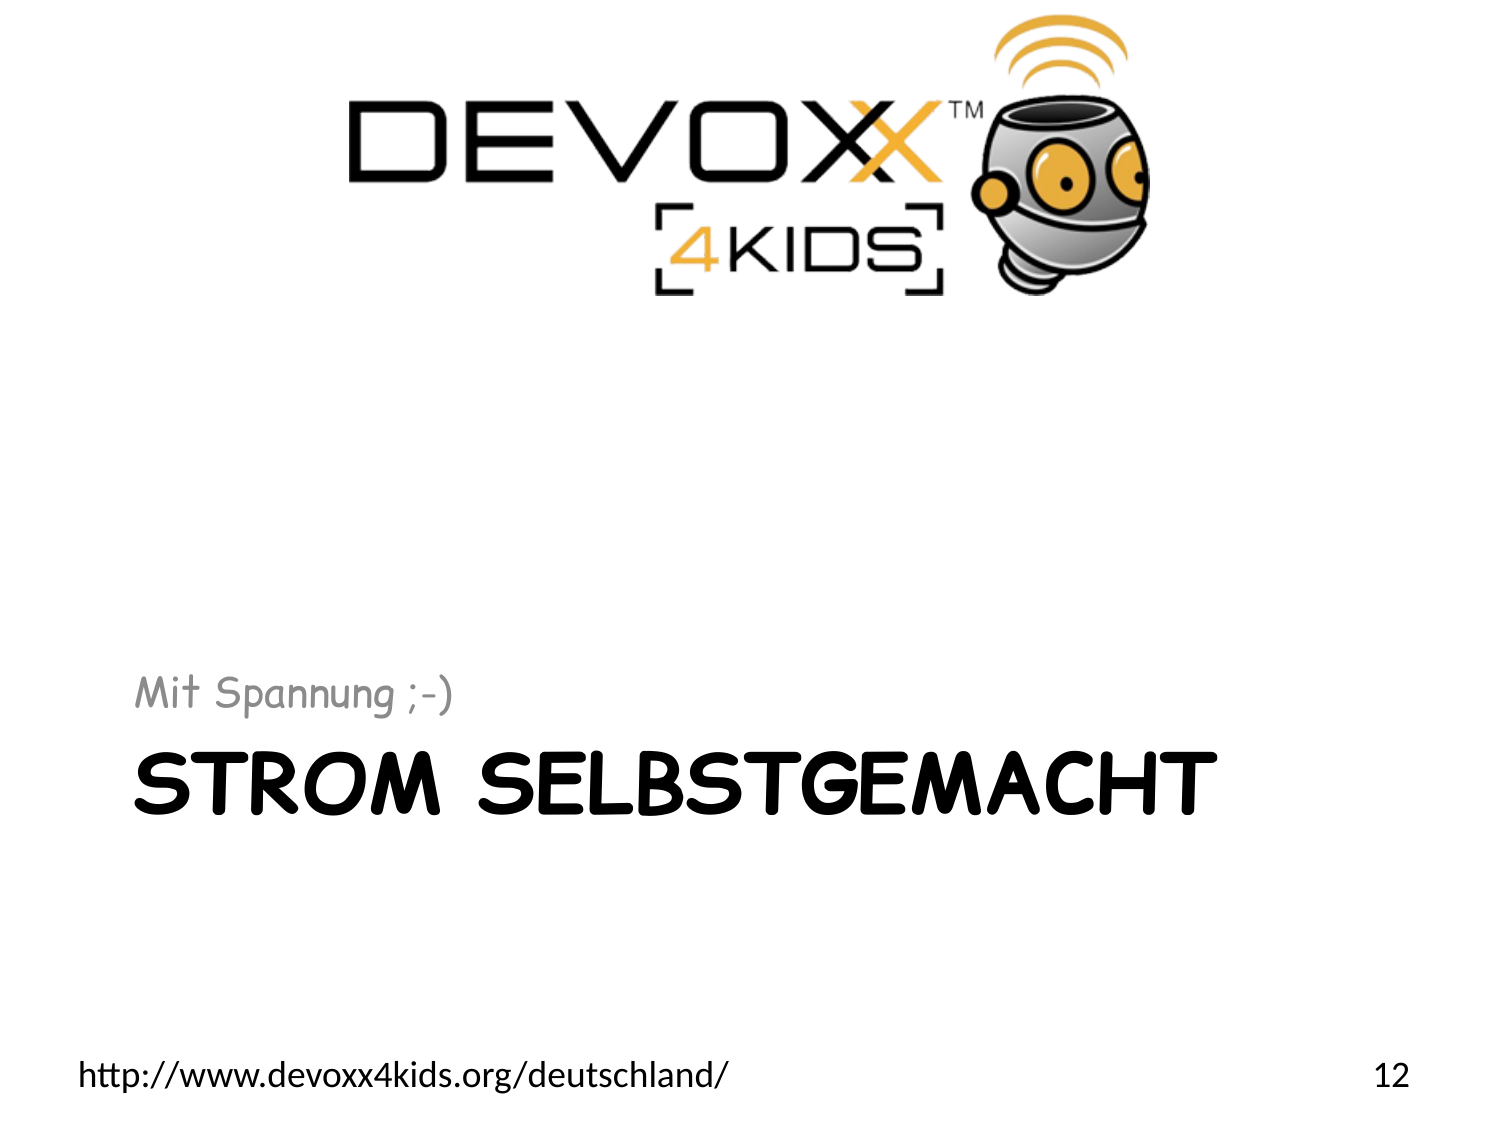

Mit Spannung ;-)
# Strom selbstgemacht

12